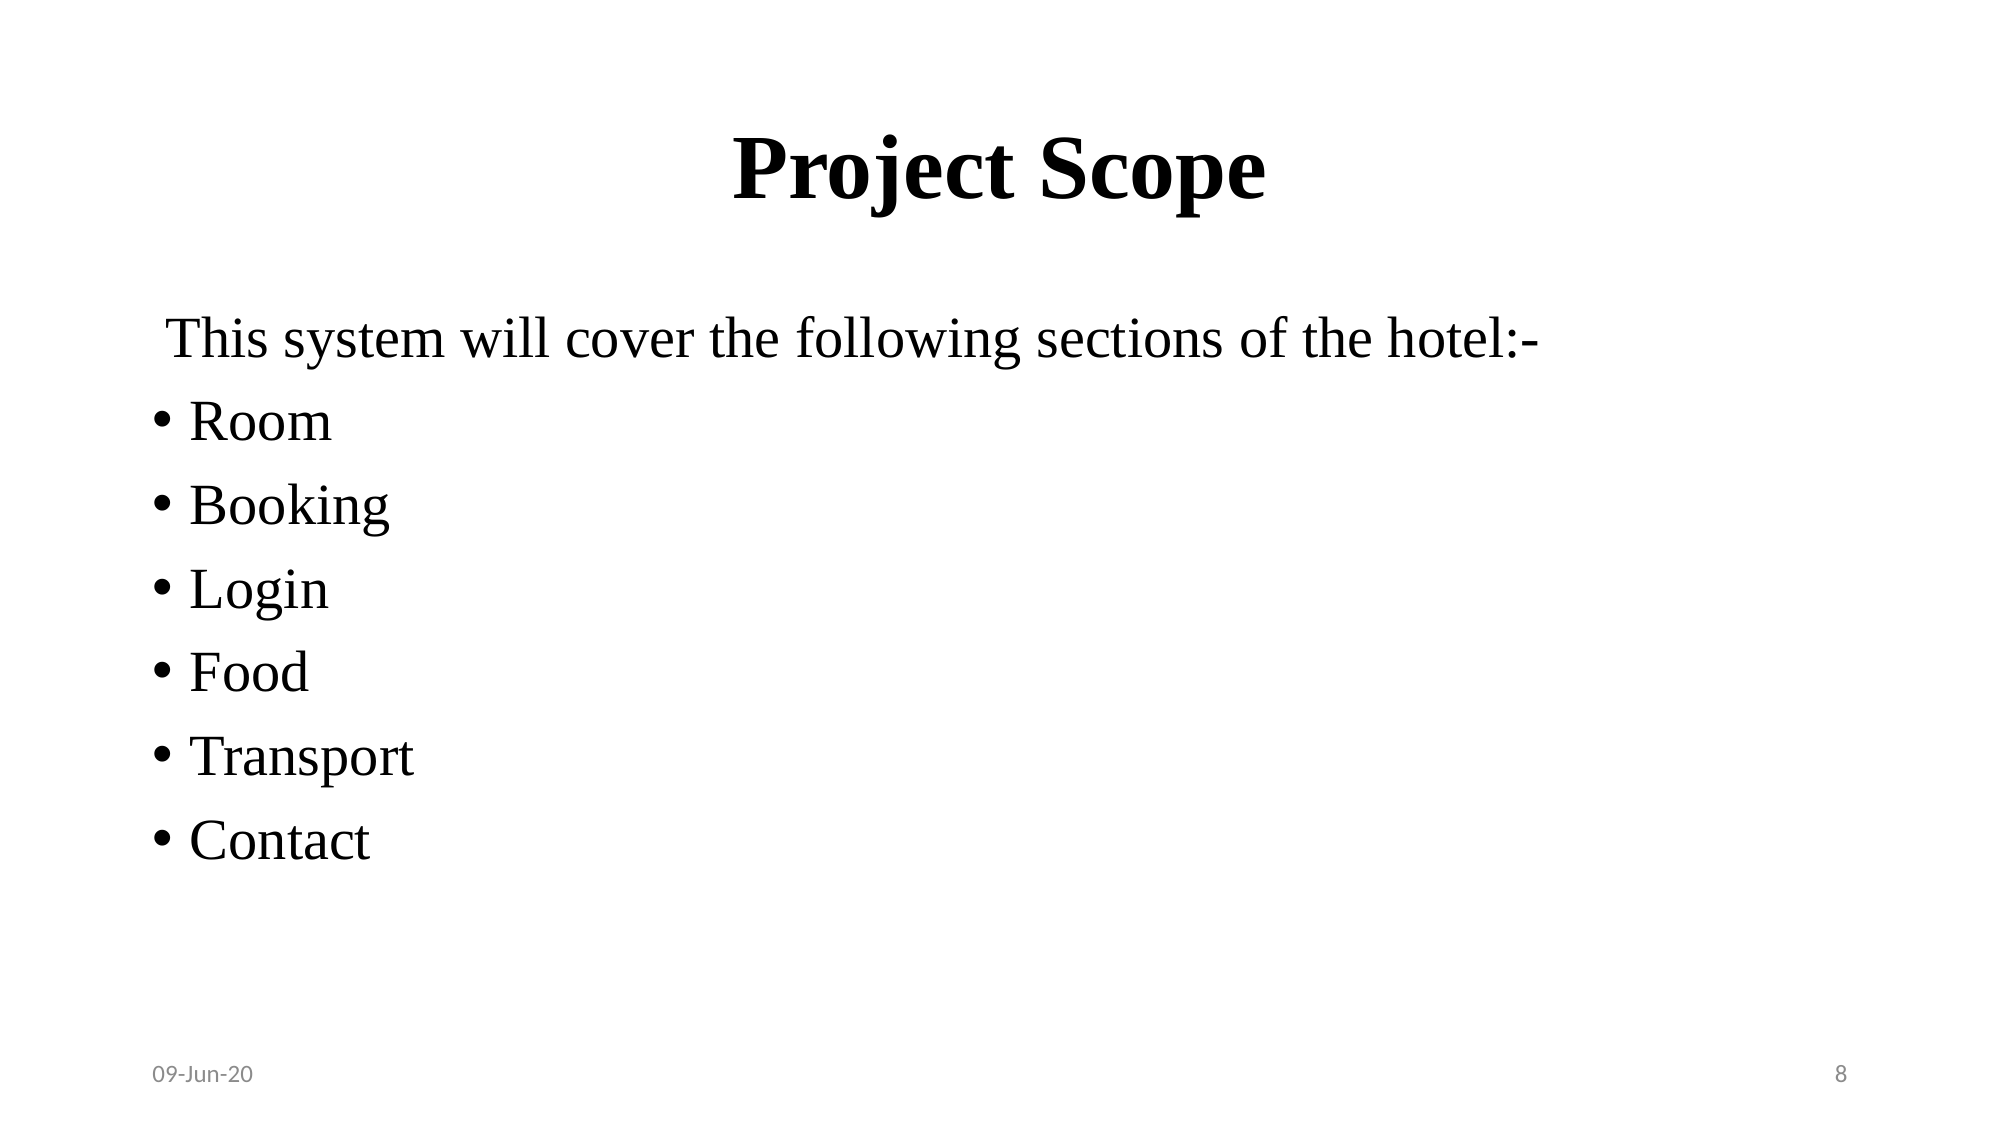

# Project Scope
 This system will cover the following sections of the hotel:-
Room
Booking
Login
Food
Transport
Contact
09-Jun-20
8